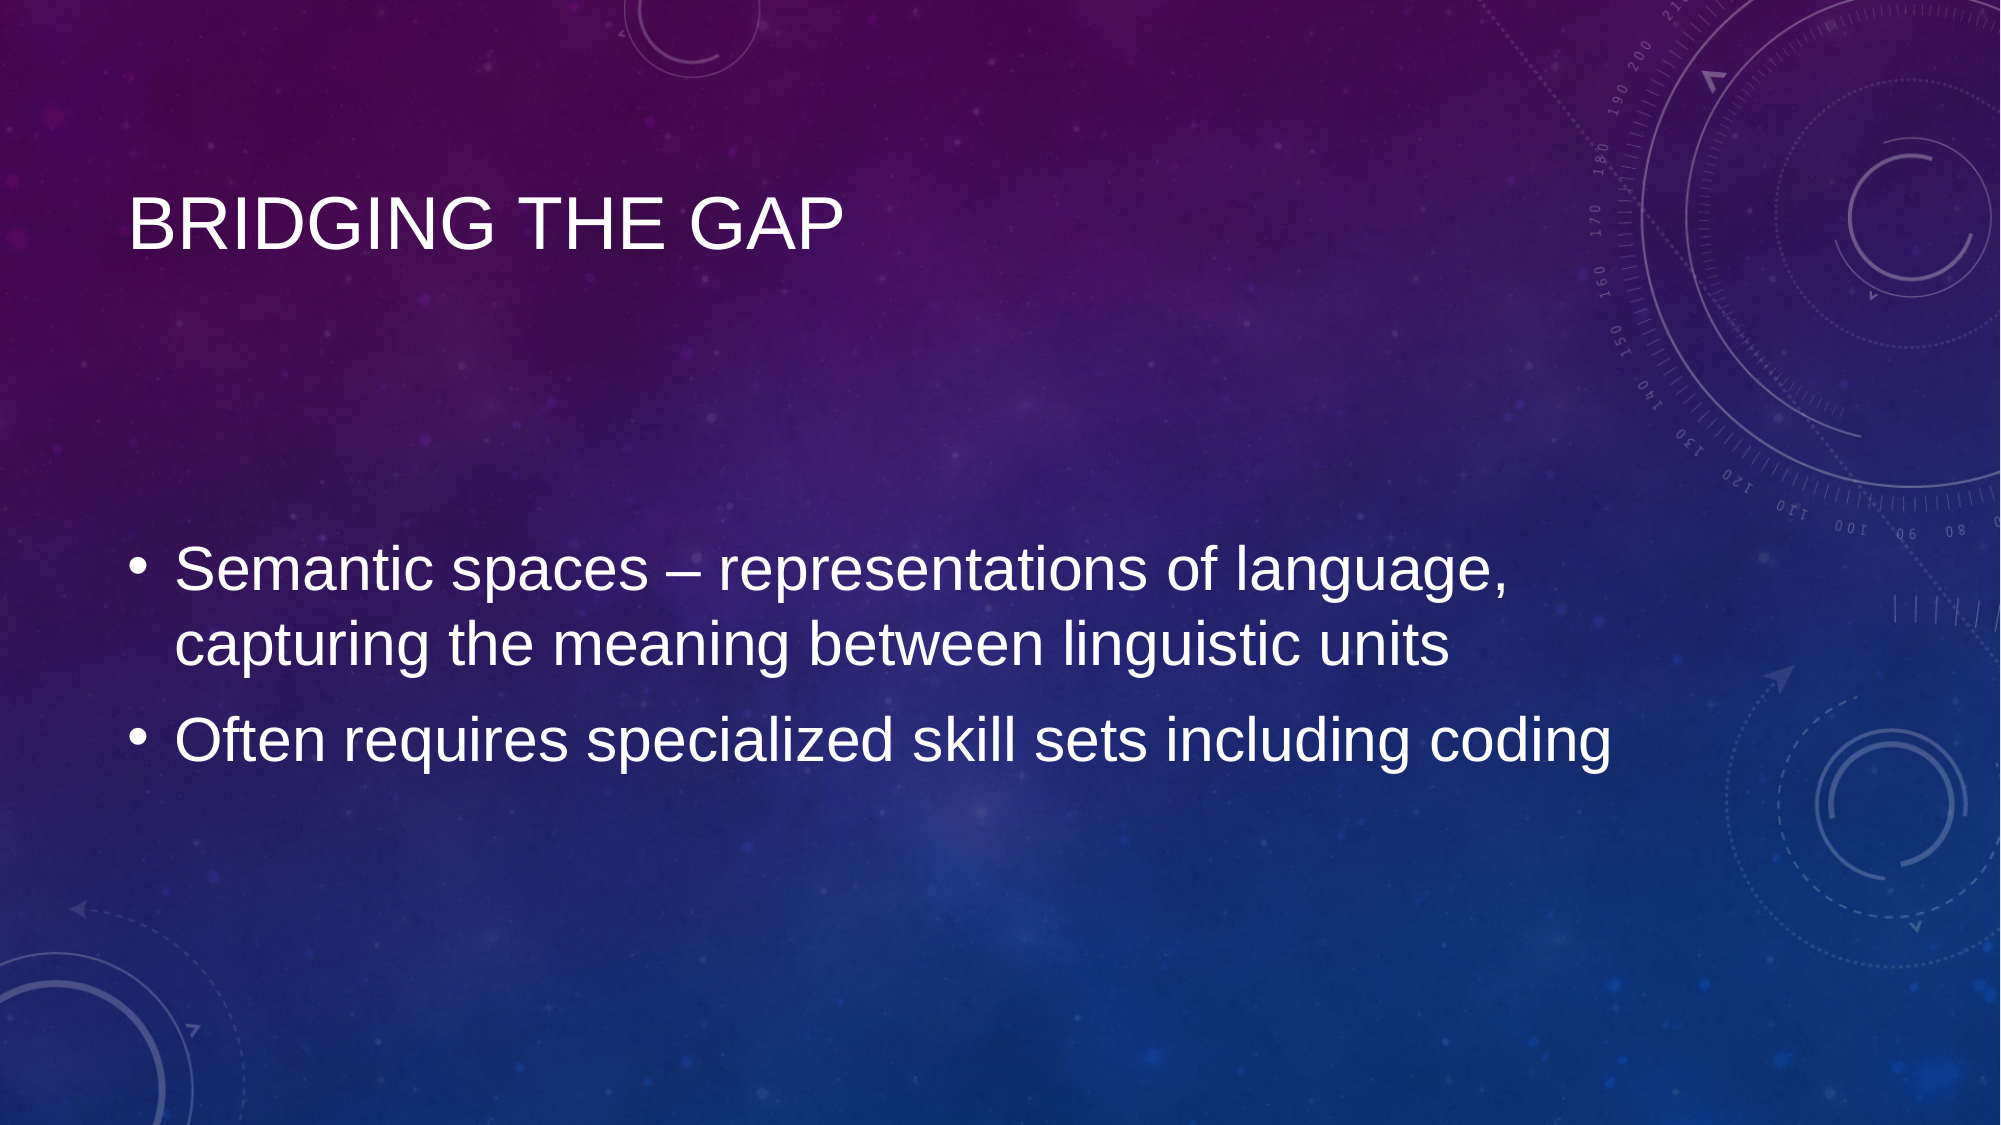

# Bridging the Gap
Semantic spaces – representations of language, capturing the meaning between linguistic units
Often requires specialized skill sets including coding